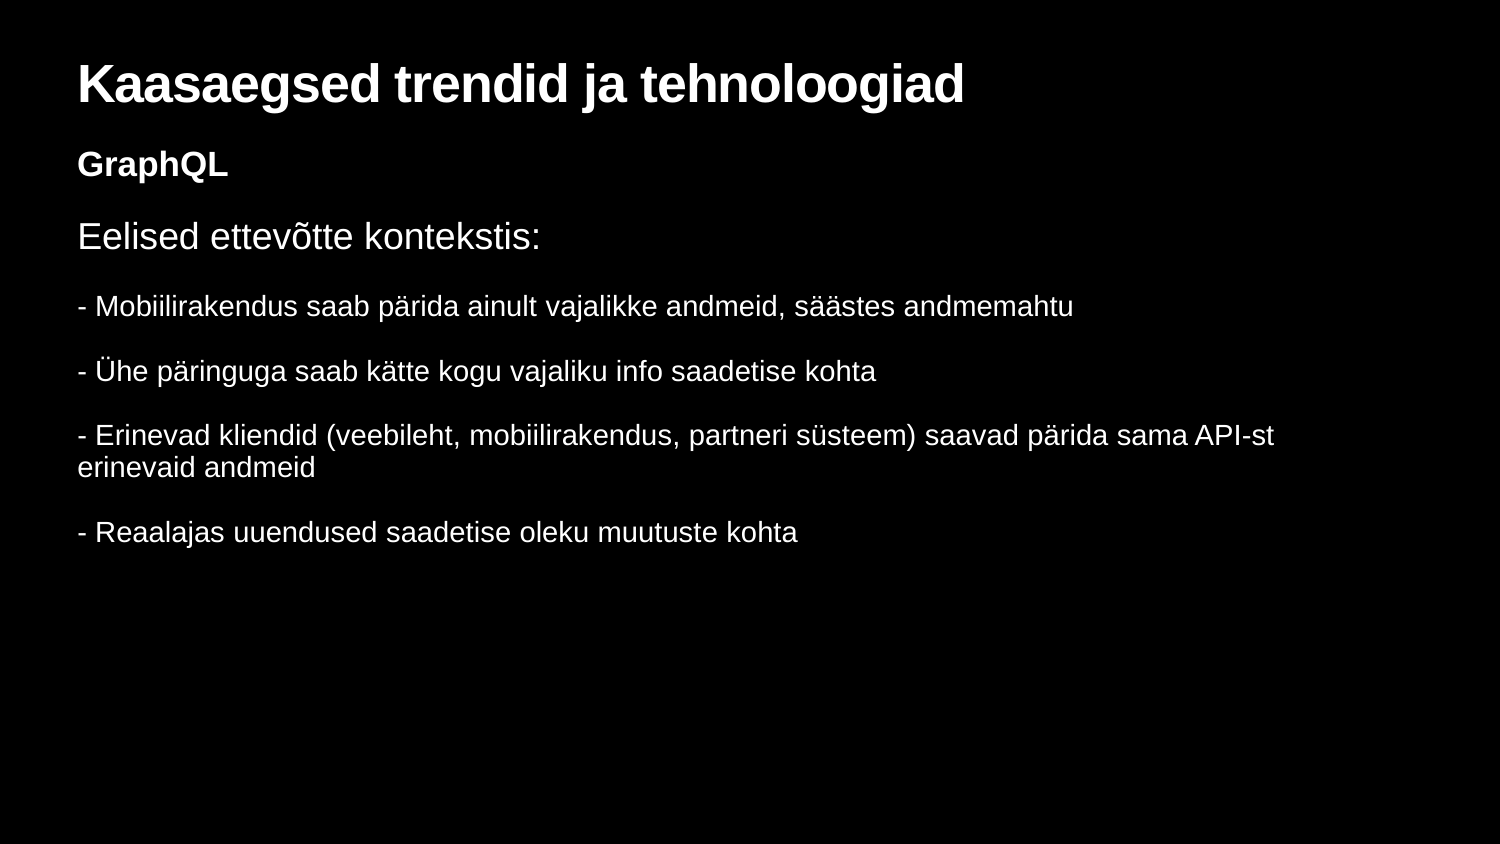

# Kaasaegsed trendid ja tehnoloogiad
GraphQL
Eelised ettevõtte kontekstis:
- Mobiilirakendus saab pärida ainult vajalikke andmeid, säästes andmemahtu
- Ühe päringuga saab kätte kogu vajaliku info saadetise kohta
- Erinevad kliendid (veebileht, mobiilirakendus, partneri süsteem) saavad pärida sama API-st    erinevaid andmeid
- Reaalajas uuendused saadetise oleku muutuste kohta